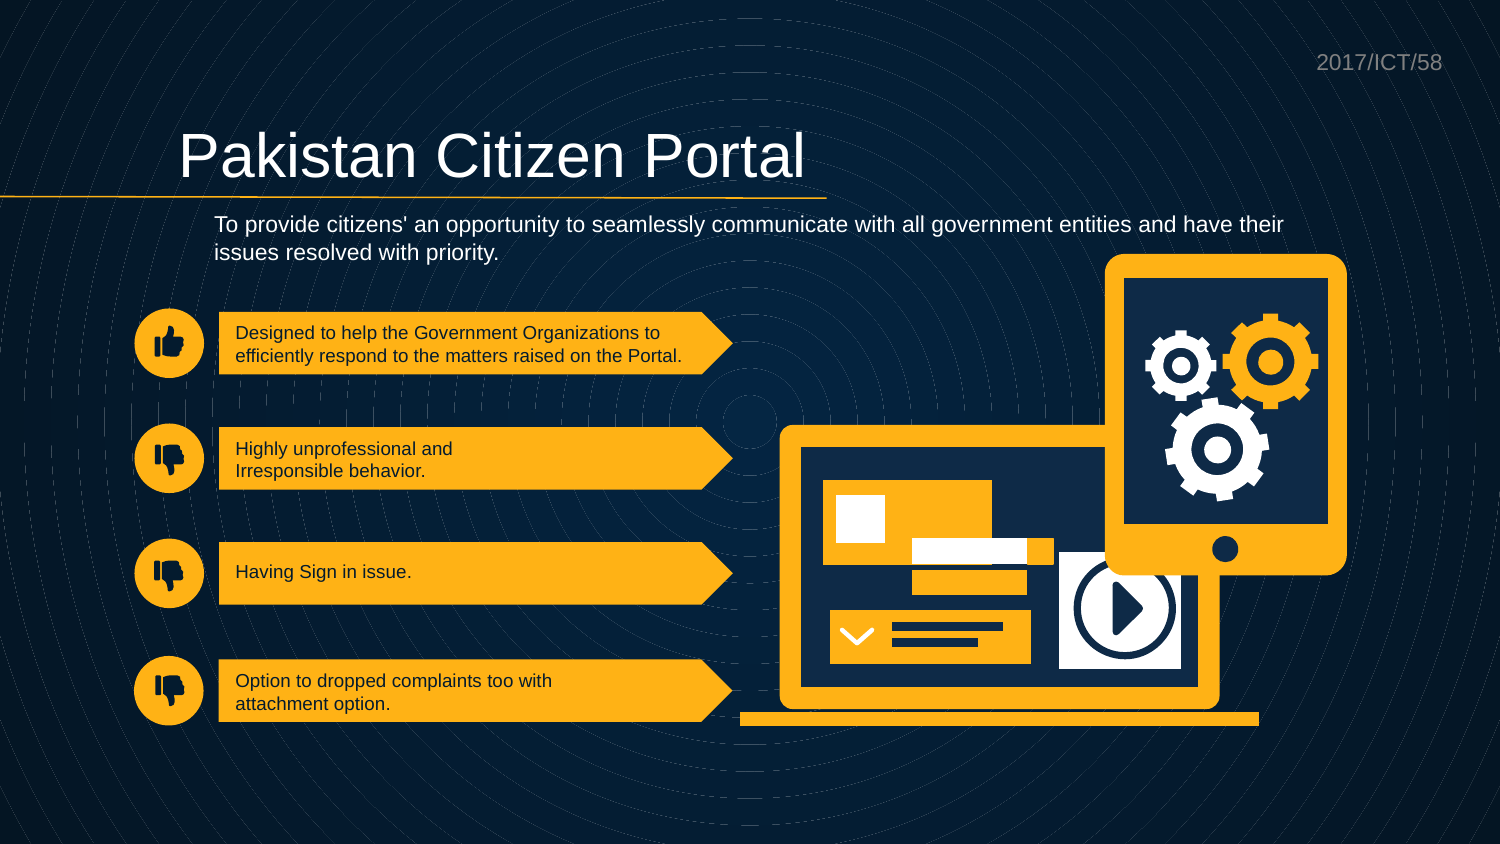

2017/ICT/58
Pakistan Citizen Portal
To provide citizens' an opportunity to seamlessly communicate with all government entities and have their issues resolved with priority.

# Designed to help the Government Organizations to efficiently respond to the matters raised on the Portal.

Highly unprofessional and
Irresponsible behavior.

Having Sign in issue.

Option to dropped complaints too with
attachment option.